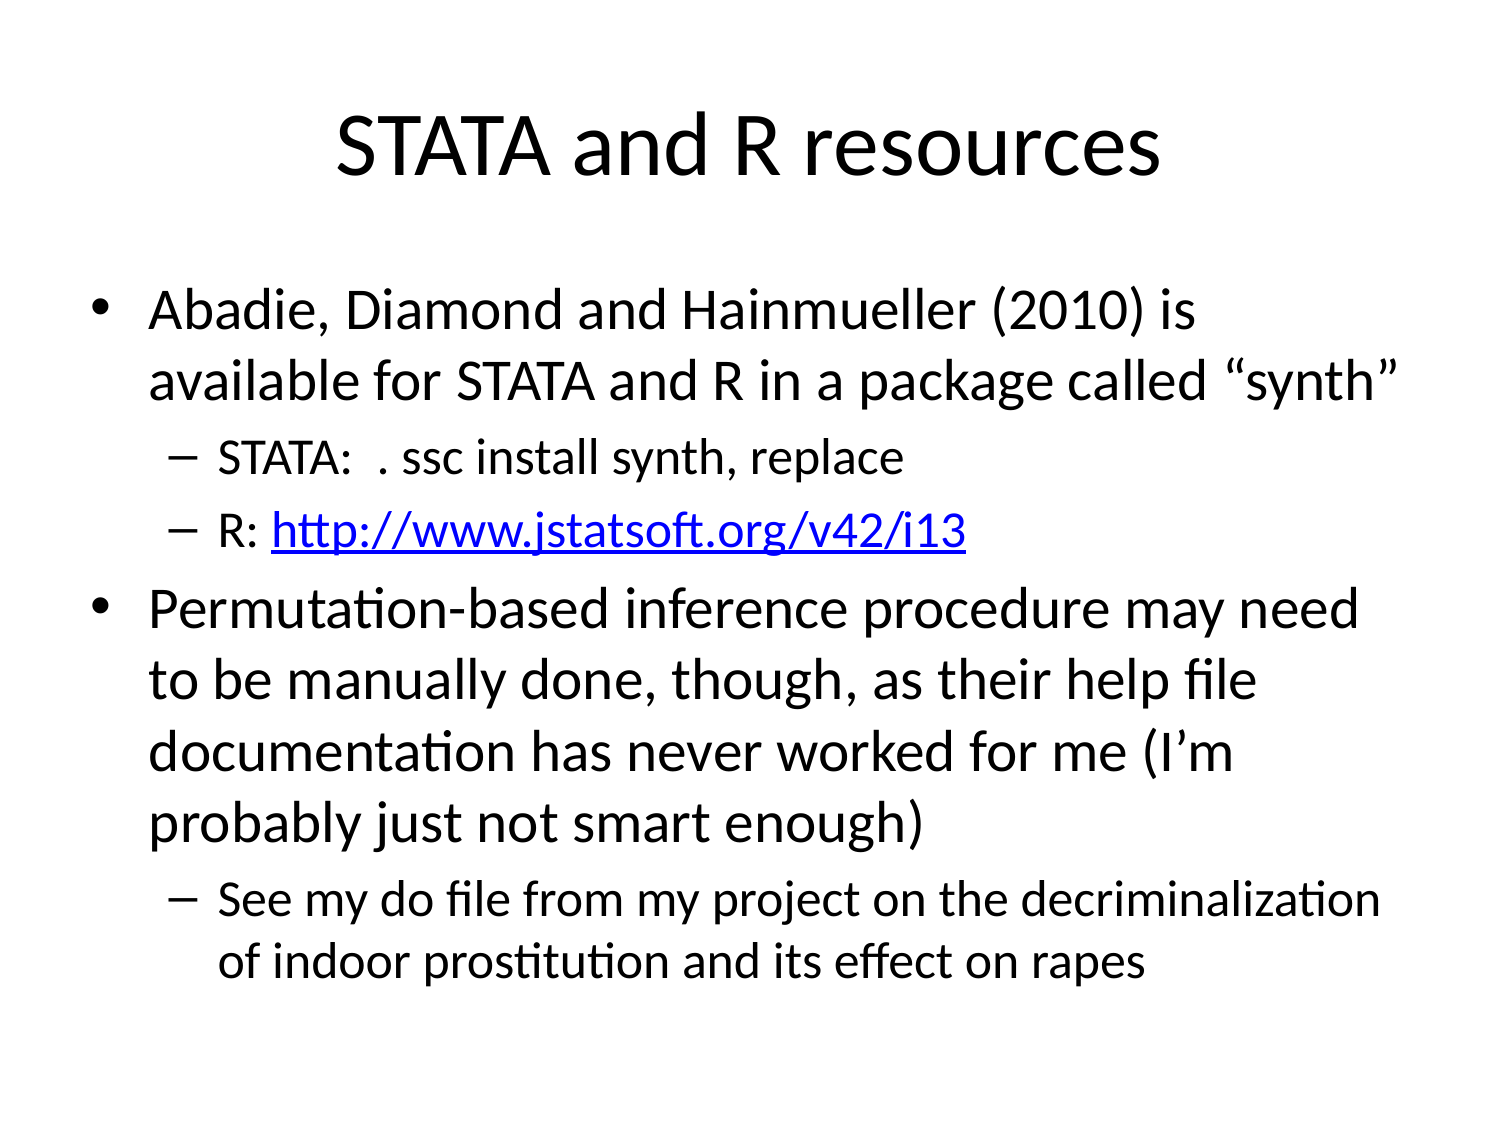

# STATA and R resources
Abadie, Diamond and Hainmueller (2010) is available for STATA and R in a package called “synth”
STATA:  . ssc install synth, replace
R: http://www.jstatsoft.org/v42/i13
Permutation-based inference procedure may need to be manually done, though, as their help file documentation has never worked for me (I’m probably just not smart enough)
See my do file from my project on the decriminalization of indoor prostitution and its effect on rapes